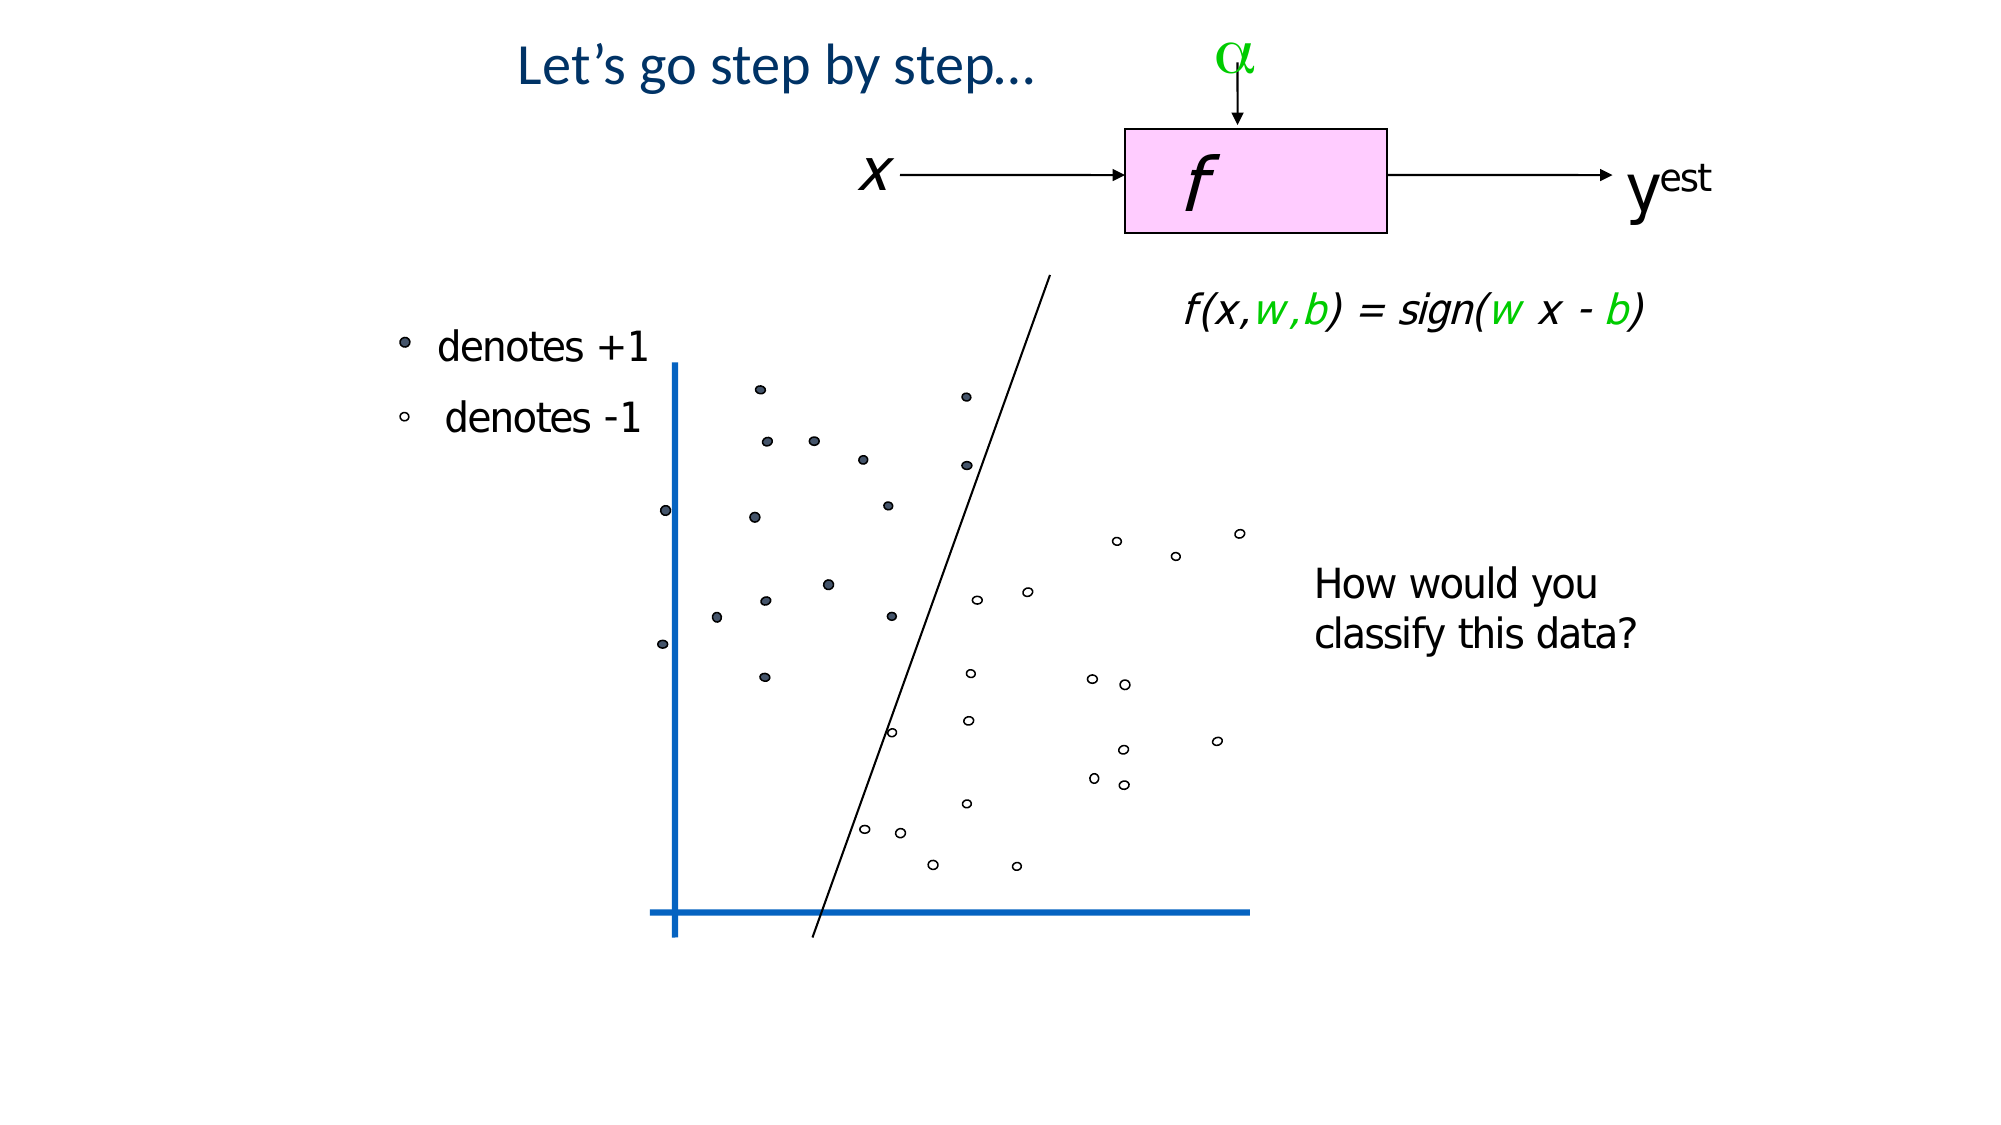

α
Let’s go step by step…

x
f
yest

f(x,w,b) = sign(w x - b)
denotes +1
denotes -1

How would you classify this data?